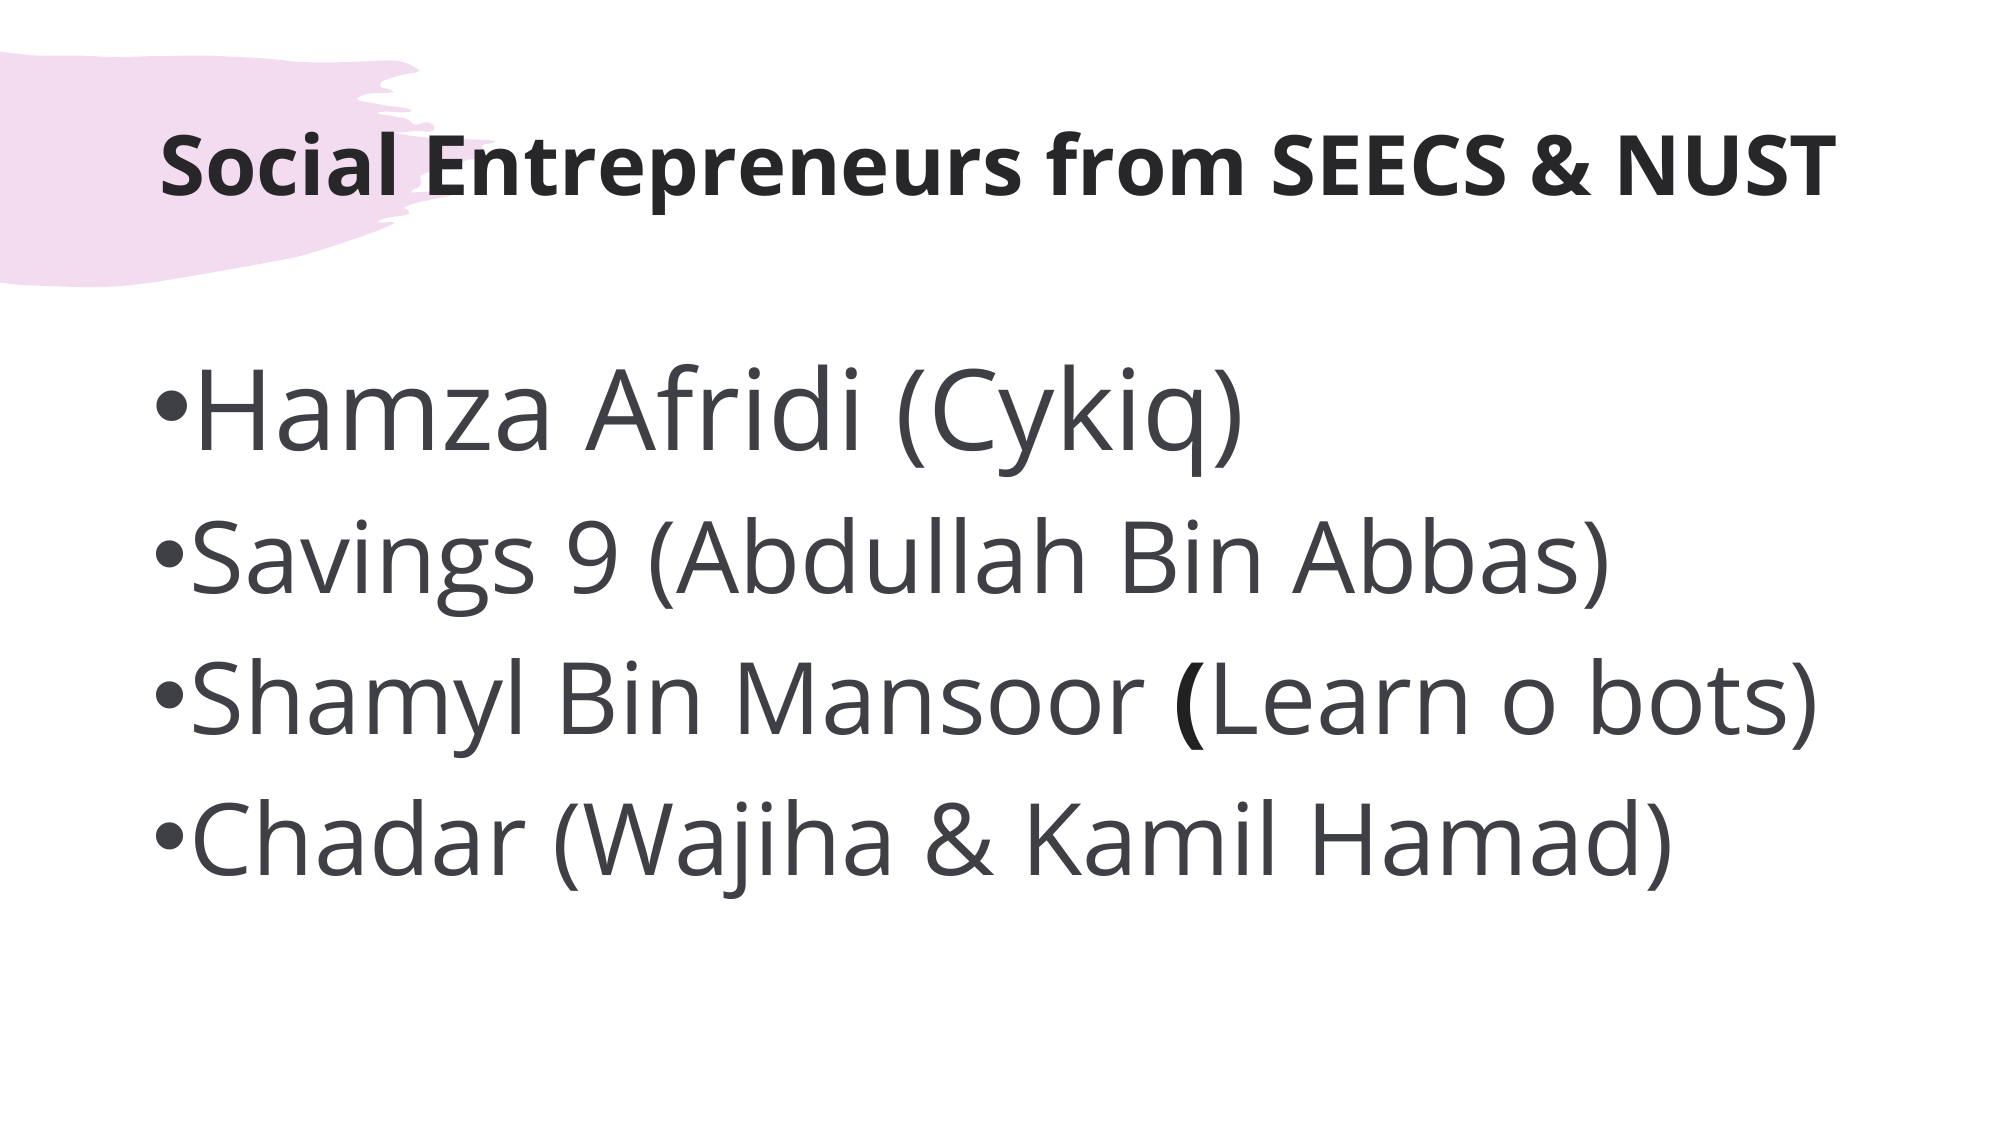

# Social Entrepreneurs from SEECS & NUST
Hamza Afridi (Cykiq)
Savings 9 (Abdullah Bin Abbas)
Shamyl Bin Mansoor (Learn o bots)
Chadar (Wajiha & Kamil Hamad)